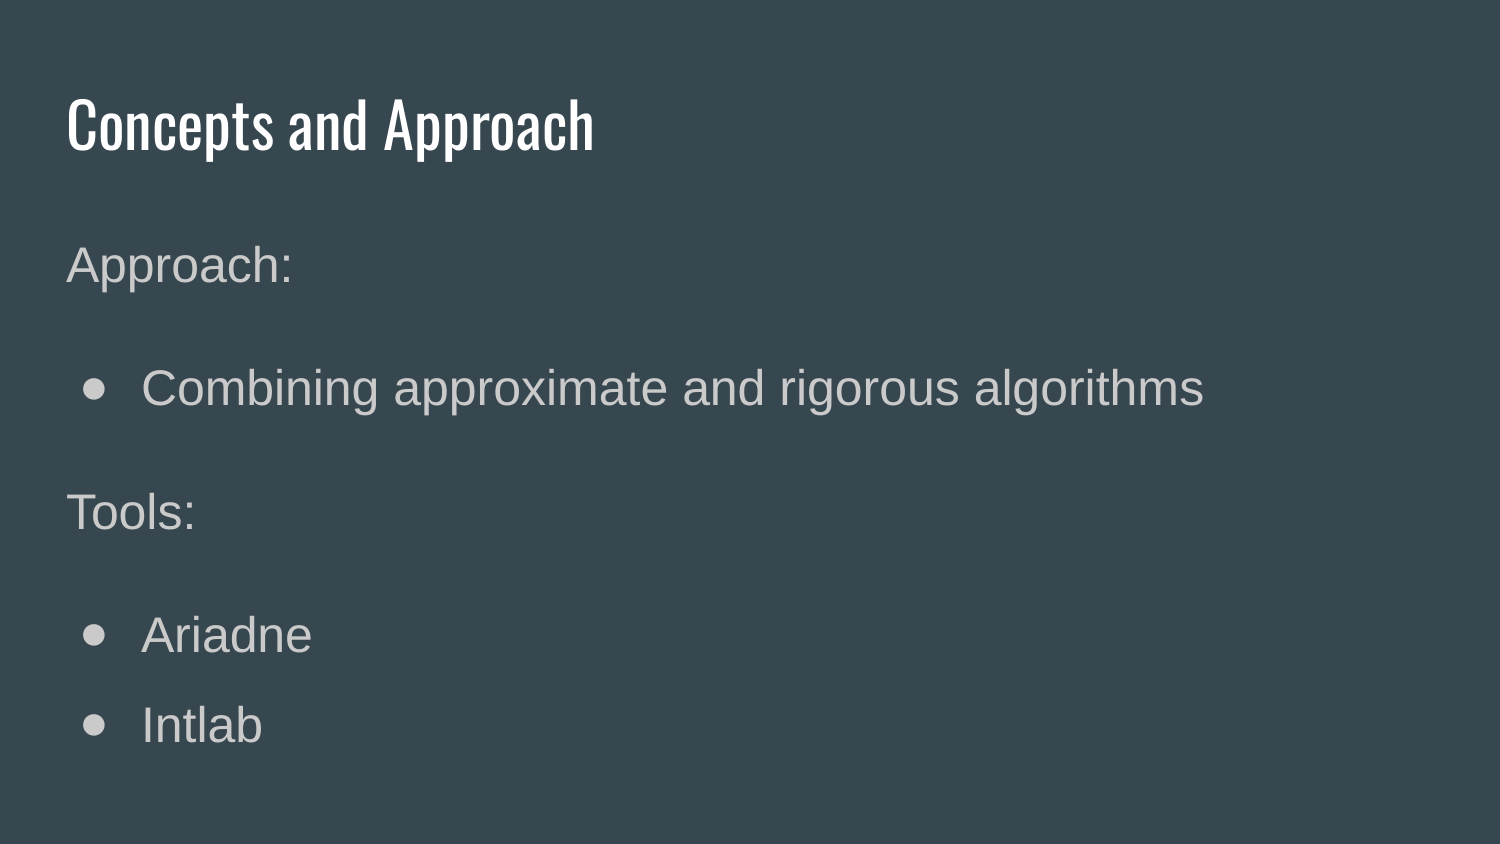

# Concepts and Approach

Approach:
Combining approximate and rigorous algorithms
Tools:
Ariadne
Intlab